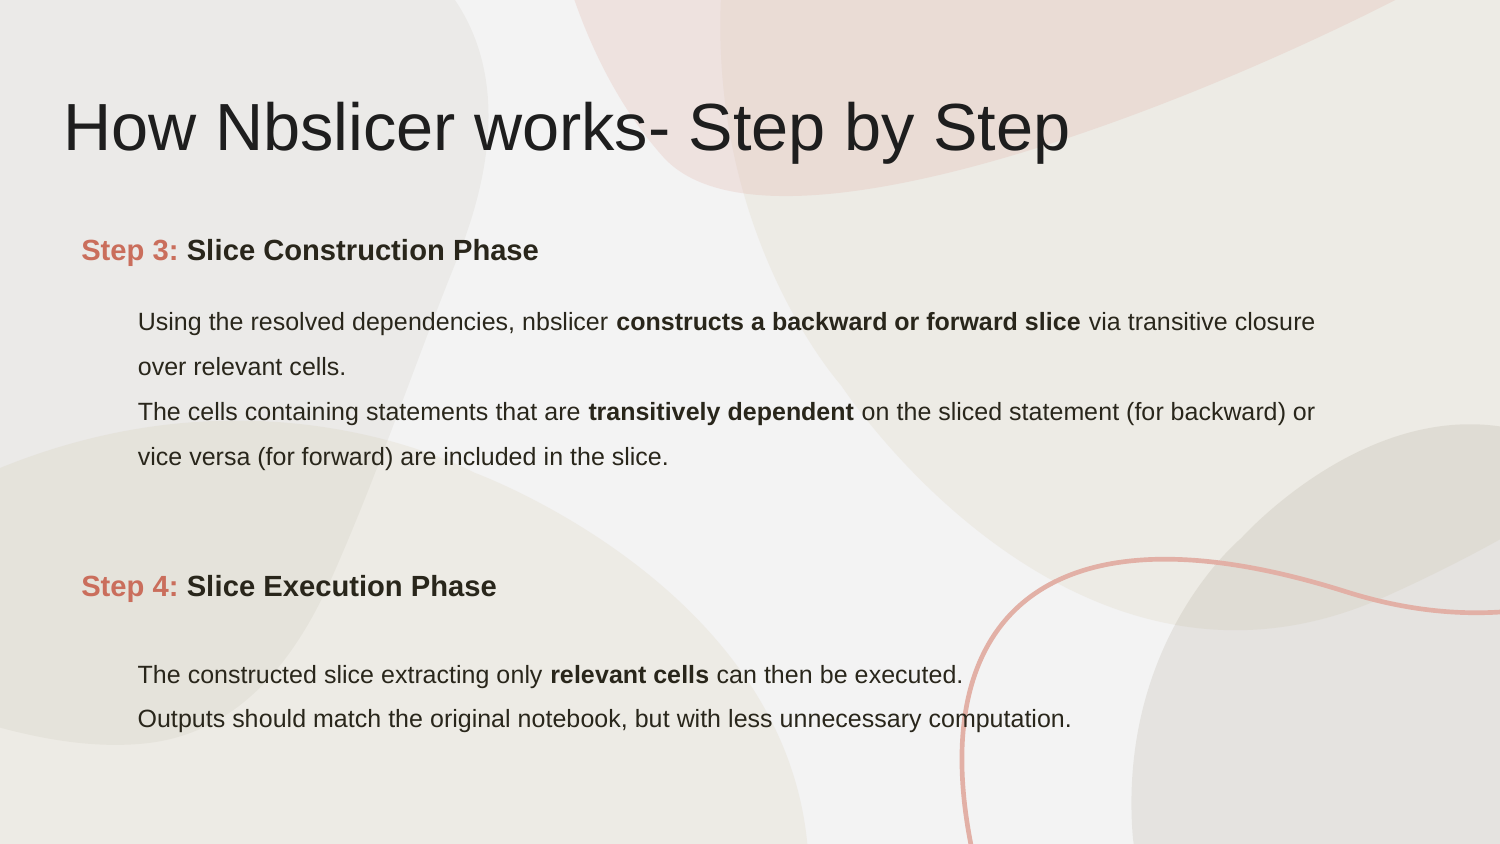

# How Nbslicer works- Step by Step
Step 3: Slice Construction Phase
Using the resolved dependencies, nbslicer constructs a backward or forward slice via transitive closure over relevant cells.
The cells containing statements that are transitively dependent on the sliced statement (for backward) or vice versa (for forward) are included in the slice.
Step 4: Slice Execution Phase
The constructed slice extracting only relevant cells can then be executed.
Outputs should match the original notebook, but with less unnecessary computation.